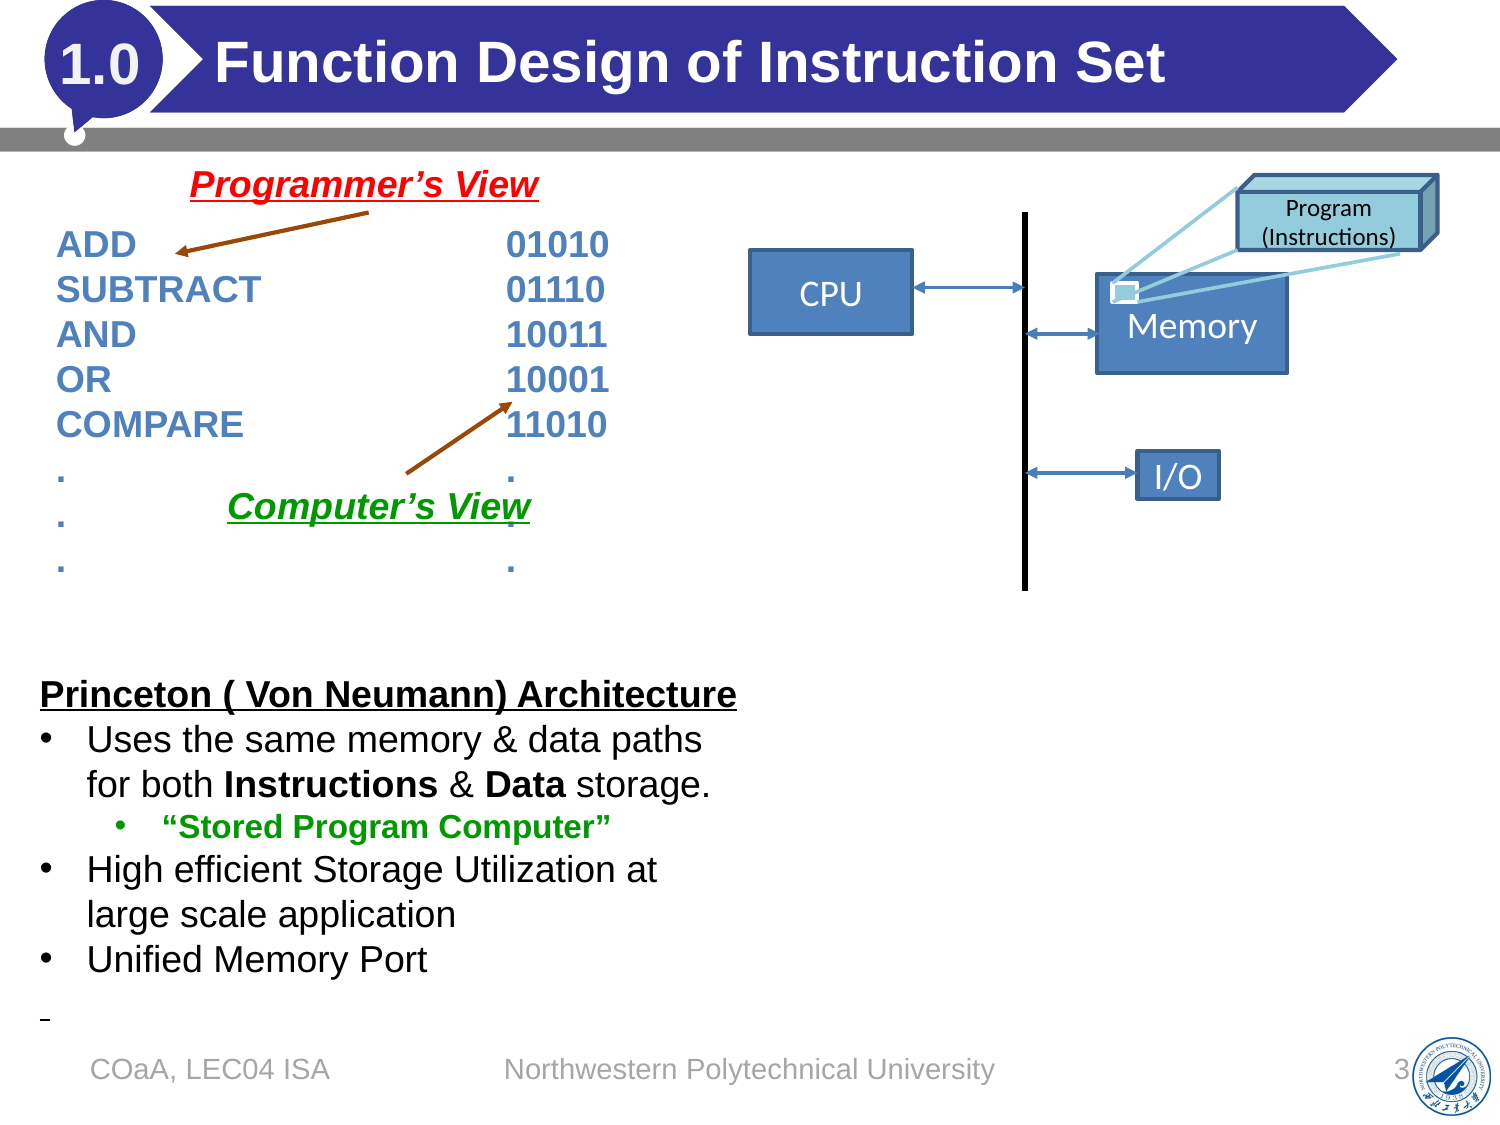

# Function Design of Instruction Set
1.0
Programmer’s View
Program
(Instructions)
CPU
Memory

I/O
ADD			01010
SUBTRACT		01110
AND			10011
OR			10001
COMPARE		11010
.			.
.			.
.			.
Computer’s View
Princeton ( Von Neumann) Architecture
Uses the same memory & data paths for both Instructions & Data storage.
“Stored Program Computer”
High efficient Storage Utilization at large scale application
Unified Memory Port

COaA, LEC04 ISA
Northwestern Polytechnical University
3